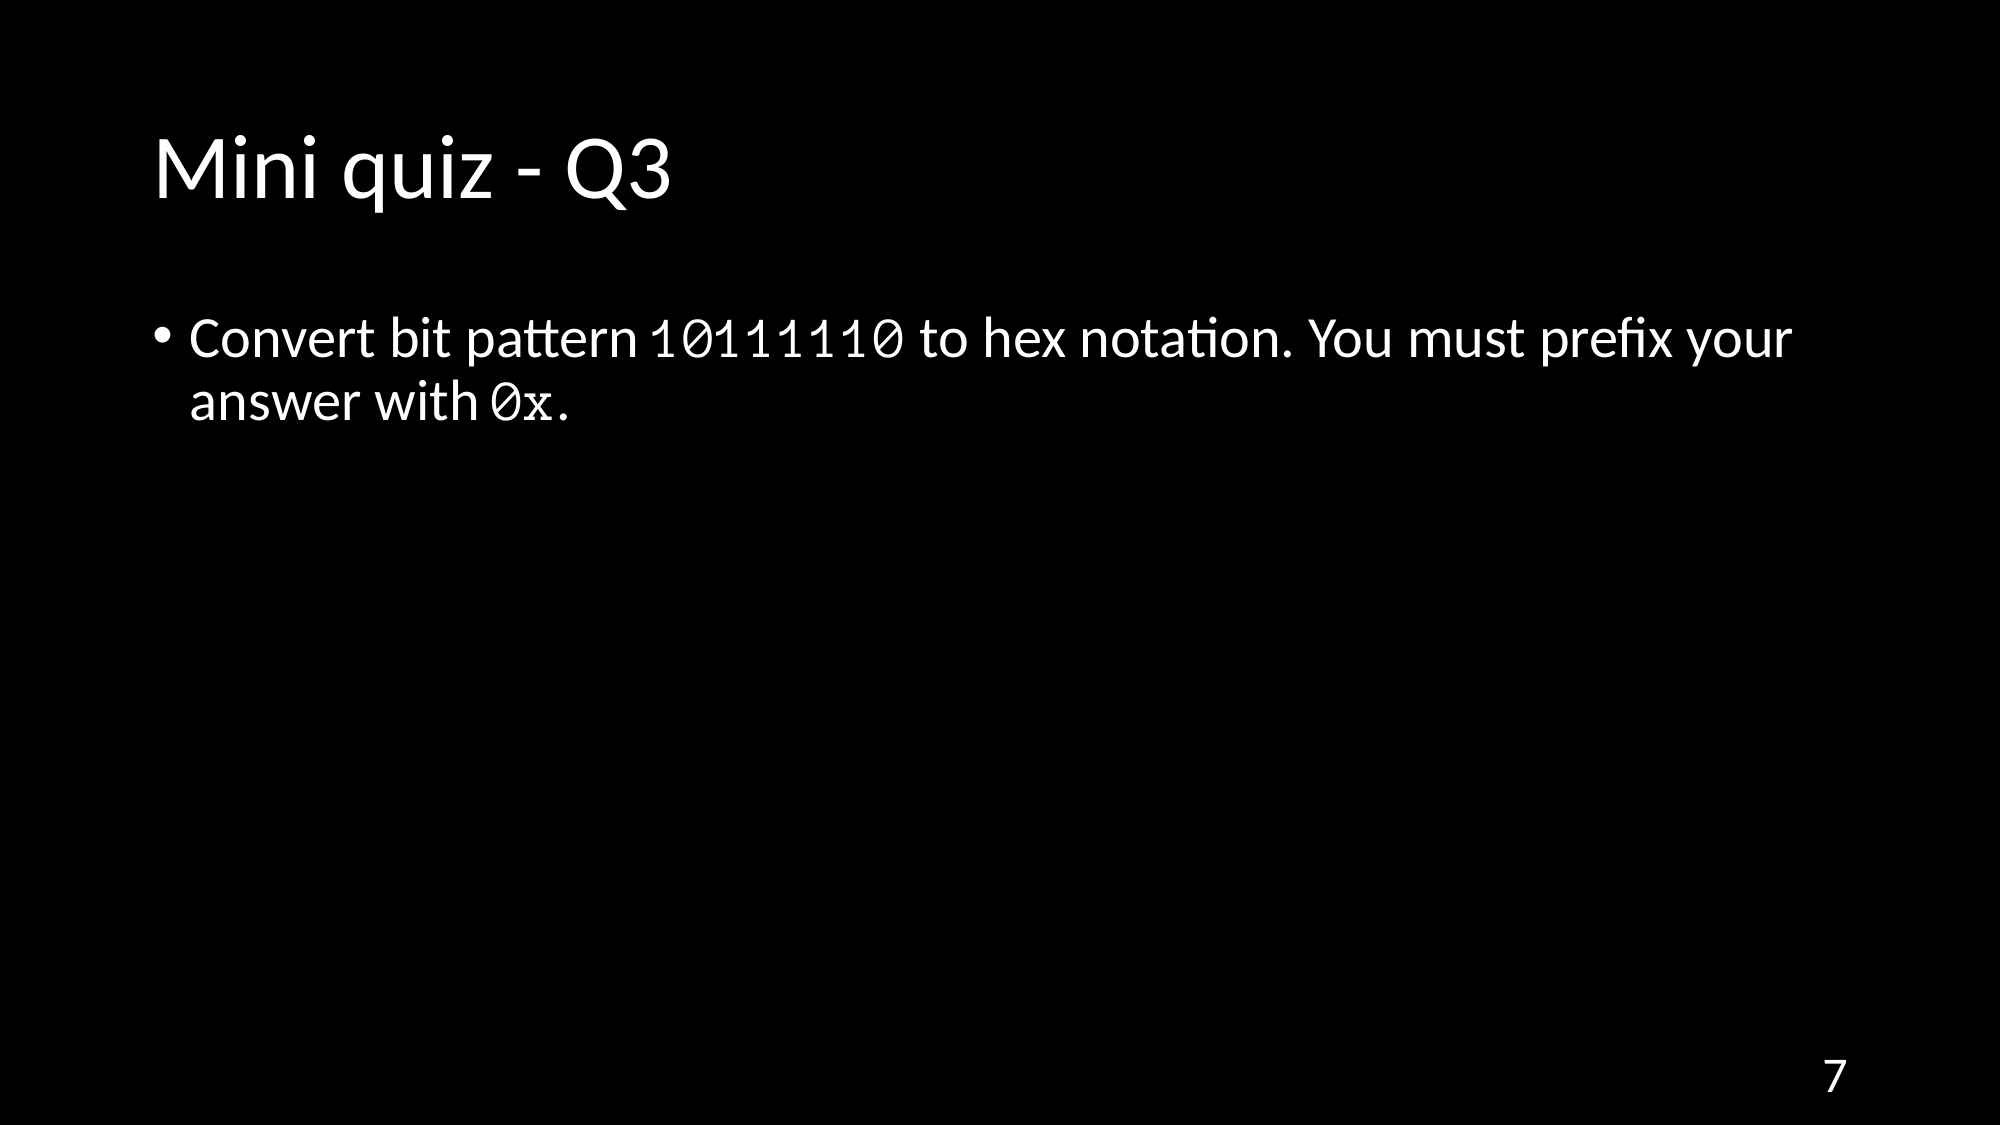

# Mini quiz - Q3
Convert bit pattern 10111110 to hex notation. You must prefix your answer with 0x.
7